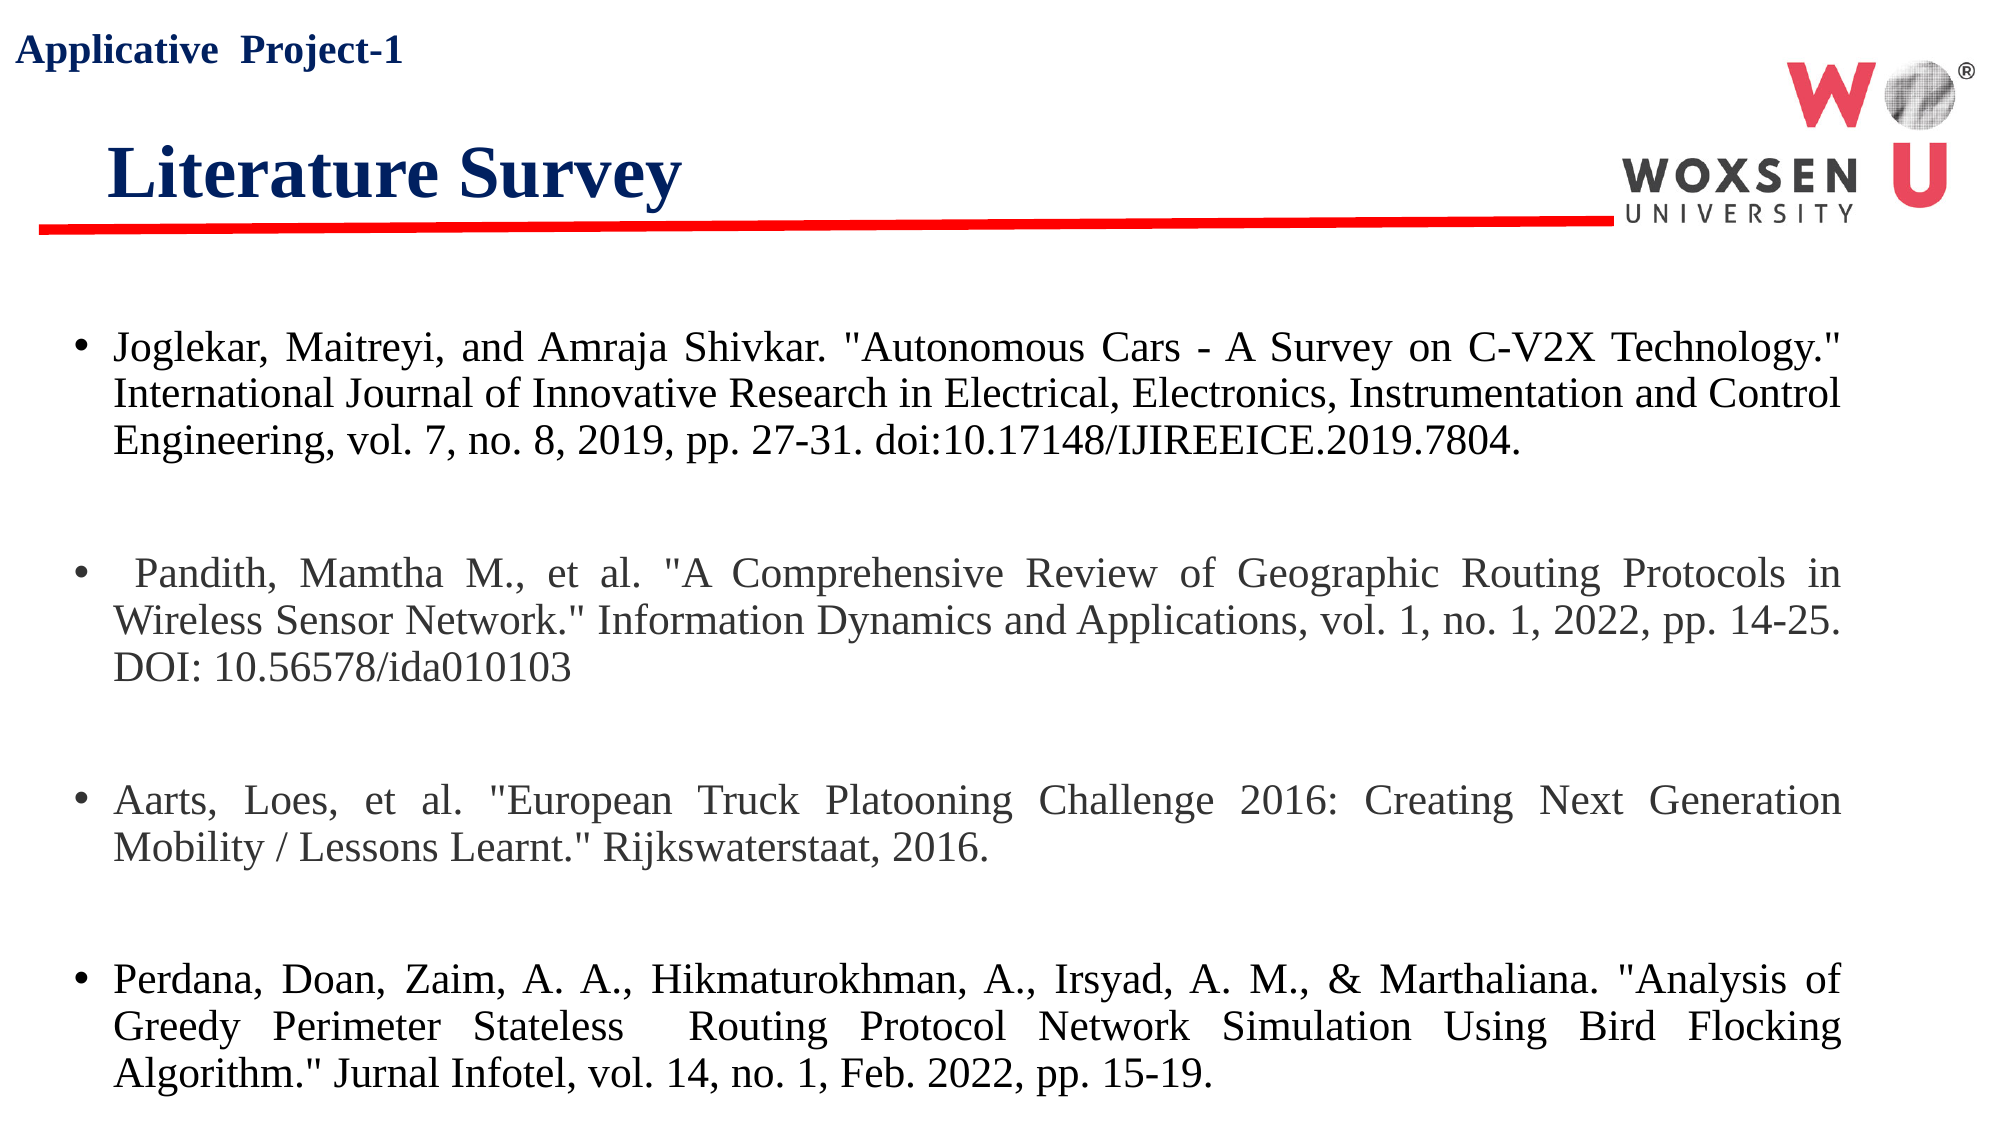

Applicative  Project-1
Literature Survey

Joglekar, Maitreyi, and Amraja Shivkar. "Autonomous Cars - A Survey on C-V2X Technology." International Journal of Innovative Research in Electrical, Electronics, Instrumentation and Control Engineering, vol. 7, no. 8, 2019, pp. 27-31. doi:10.17148/IJIREEICE.2019.7804.

 Pandith, Mamtha M., et al. "A Comprehensive Review of Geographic Routing Protocols in Wireless Sensor Network." Information Dynamics and Applications, vol. 1, no. 1, 2022, pp. 14-25. DOI: 10.56578/ida010103

Aarts, Loes, et al. "European Truck Platooning Challenge 2016: Creating Next Generation Mobility / Lessons Learnt." Rijkswaterstaat, 2016.

Perdana, Doan, Zaim, A. A., Hikmaturokhman, A., Irsyad, A. M., & Marthaliana. "Analysis of Greedy Perimeter Stateless  Routing Protocol Network Simulation Using Bird Flocking Algorithm." Jurnal Infotel, vol. 14, no. 1, Feb. 2022, pp. 15-19.